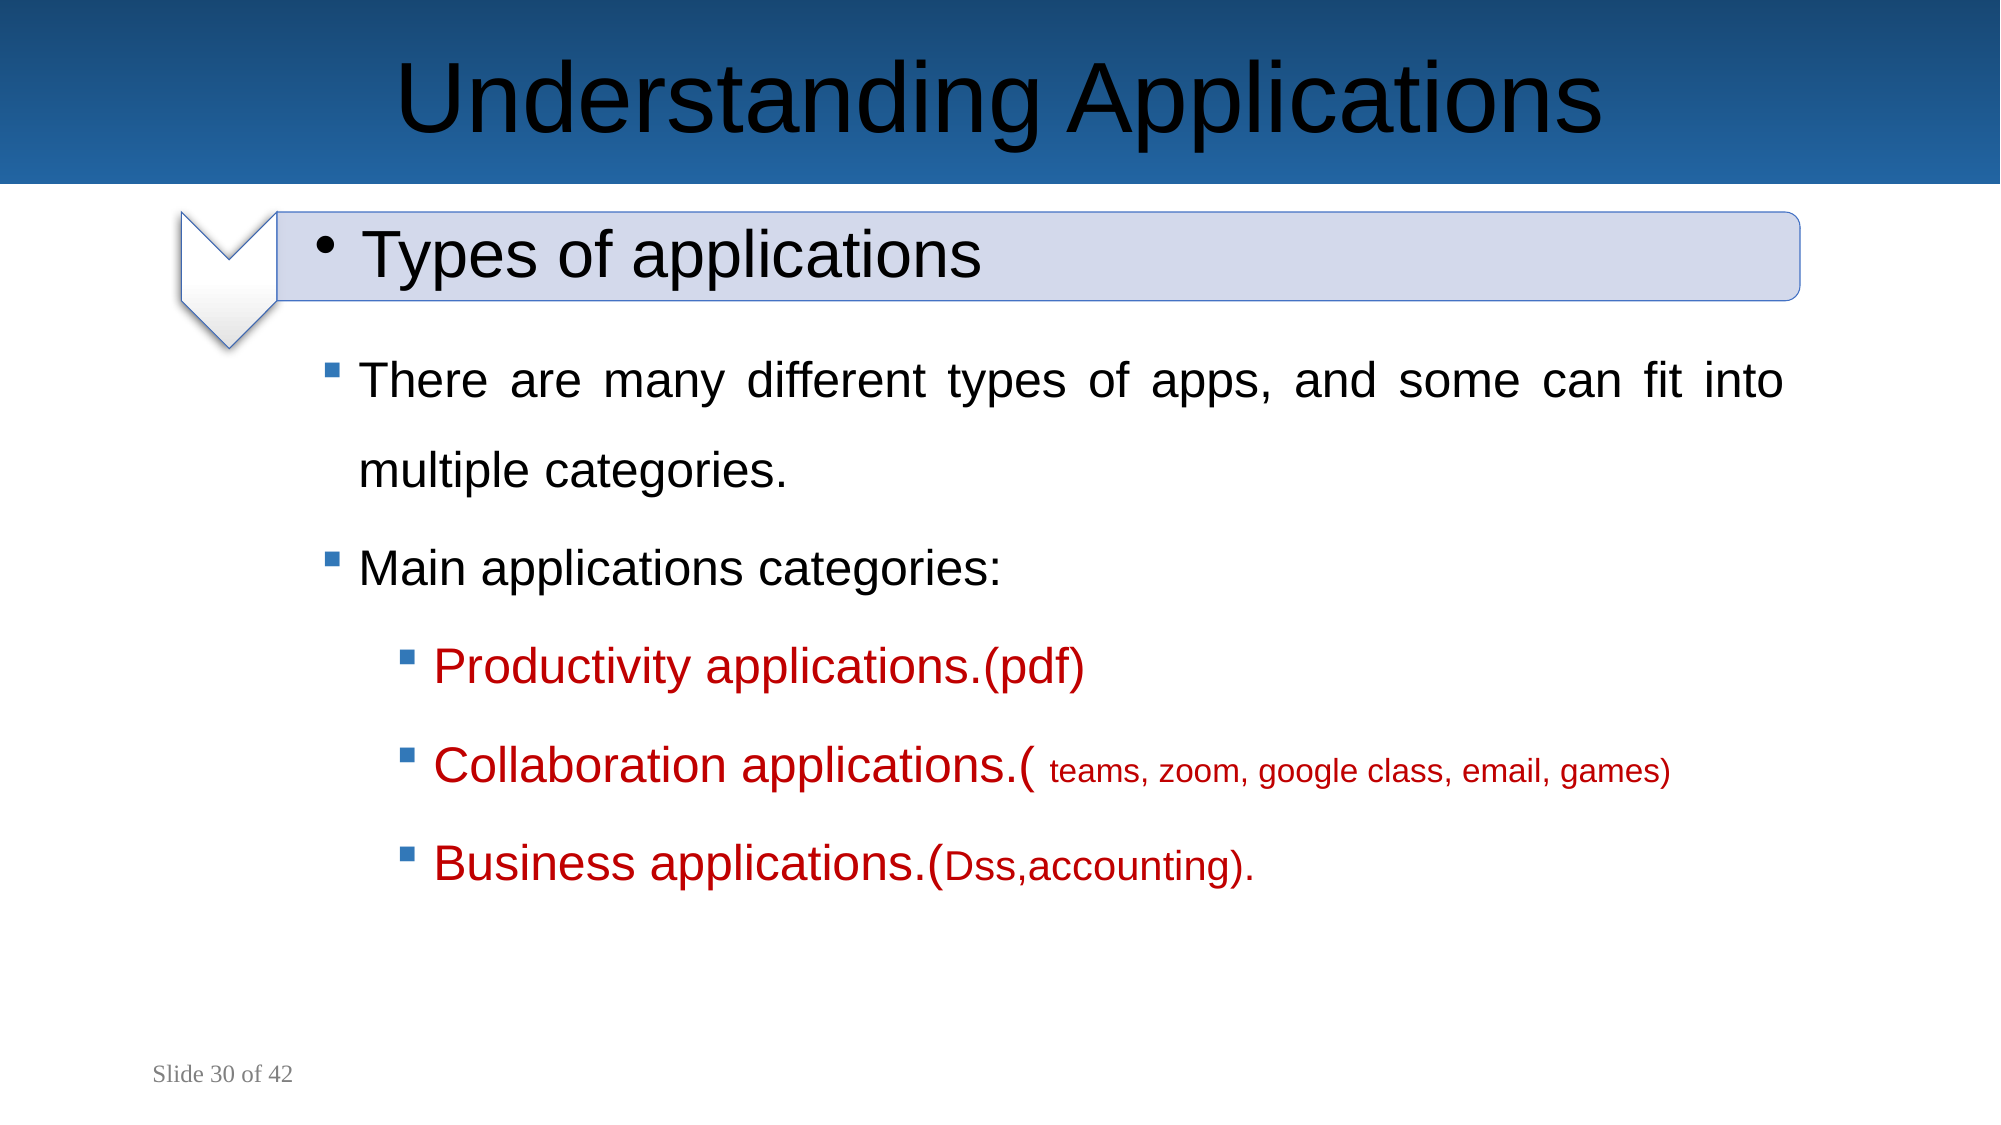

Understanding Applications

Types of applications
There are many different types of apps, and some can fit into multiple categories.
Main applications categories:
Productivity applications.(pdf)
Collaboration applications.( teams, zoom, google class, email, games)
Business applications.(Dss,accounting).

Slide 30 of 42